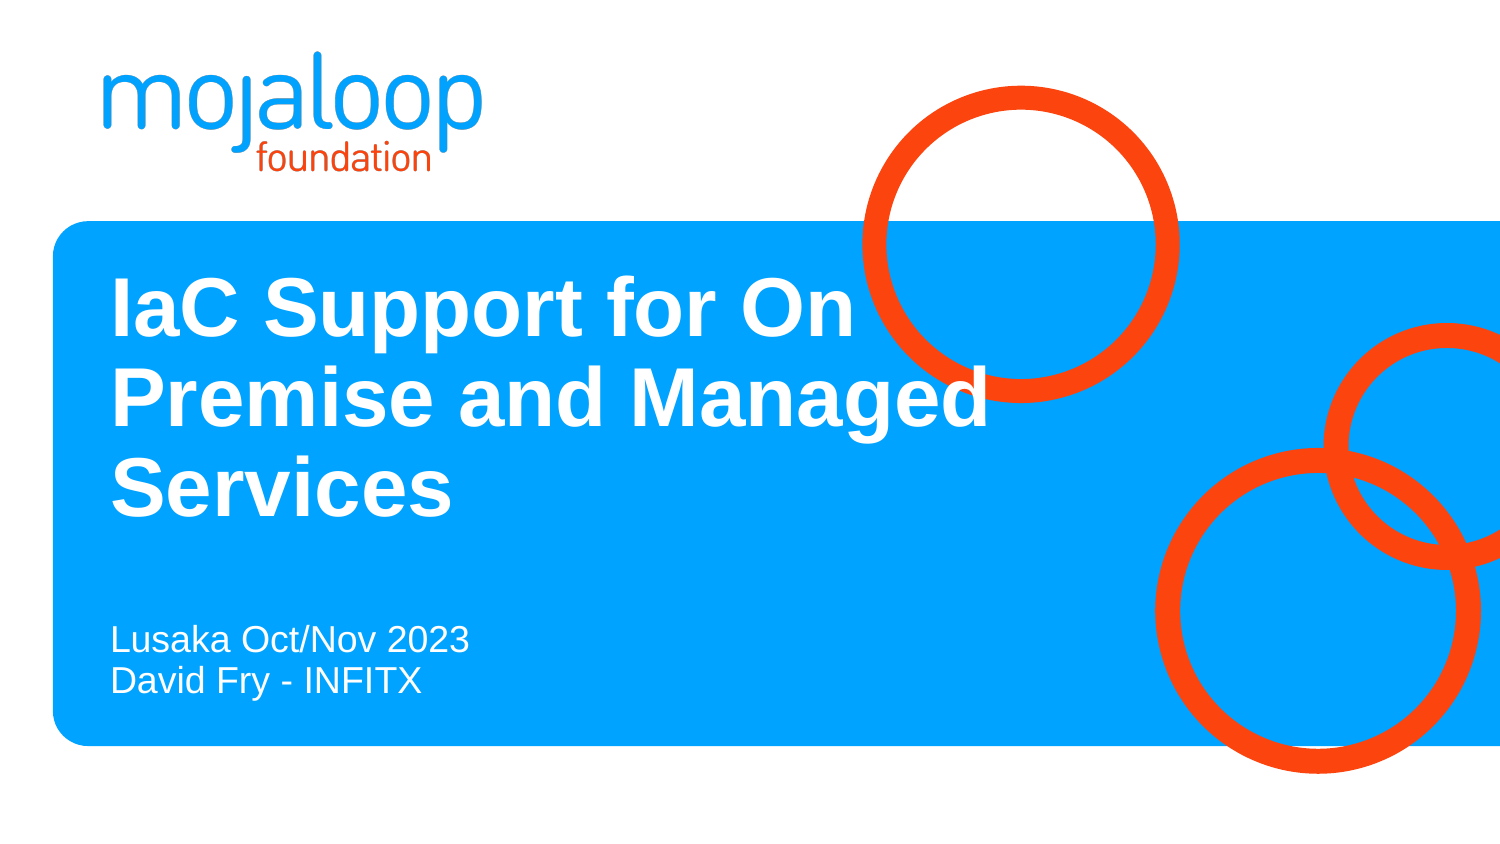

# IaC Support for On Premise and Managed Services

Lusaka Oct/Nov 2023
David Fry - INFITX
1